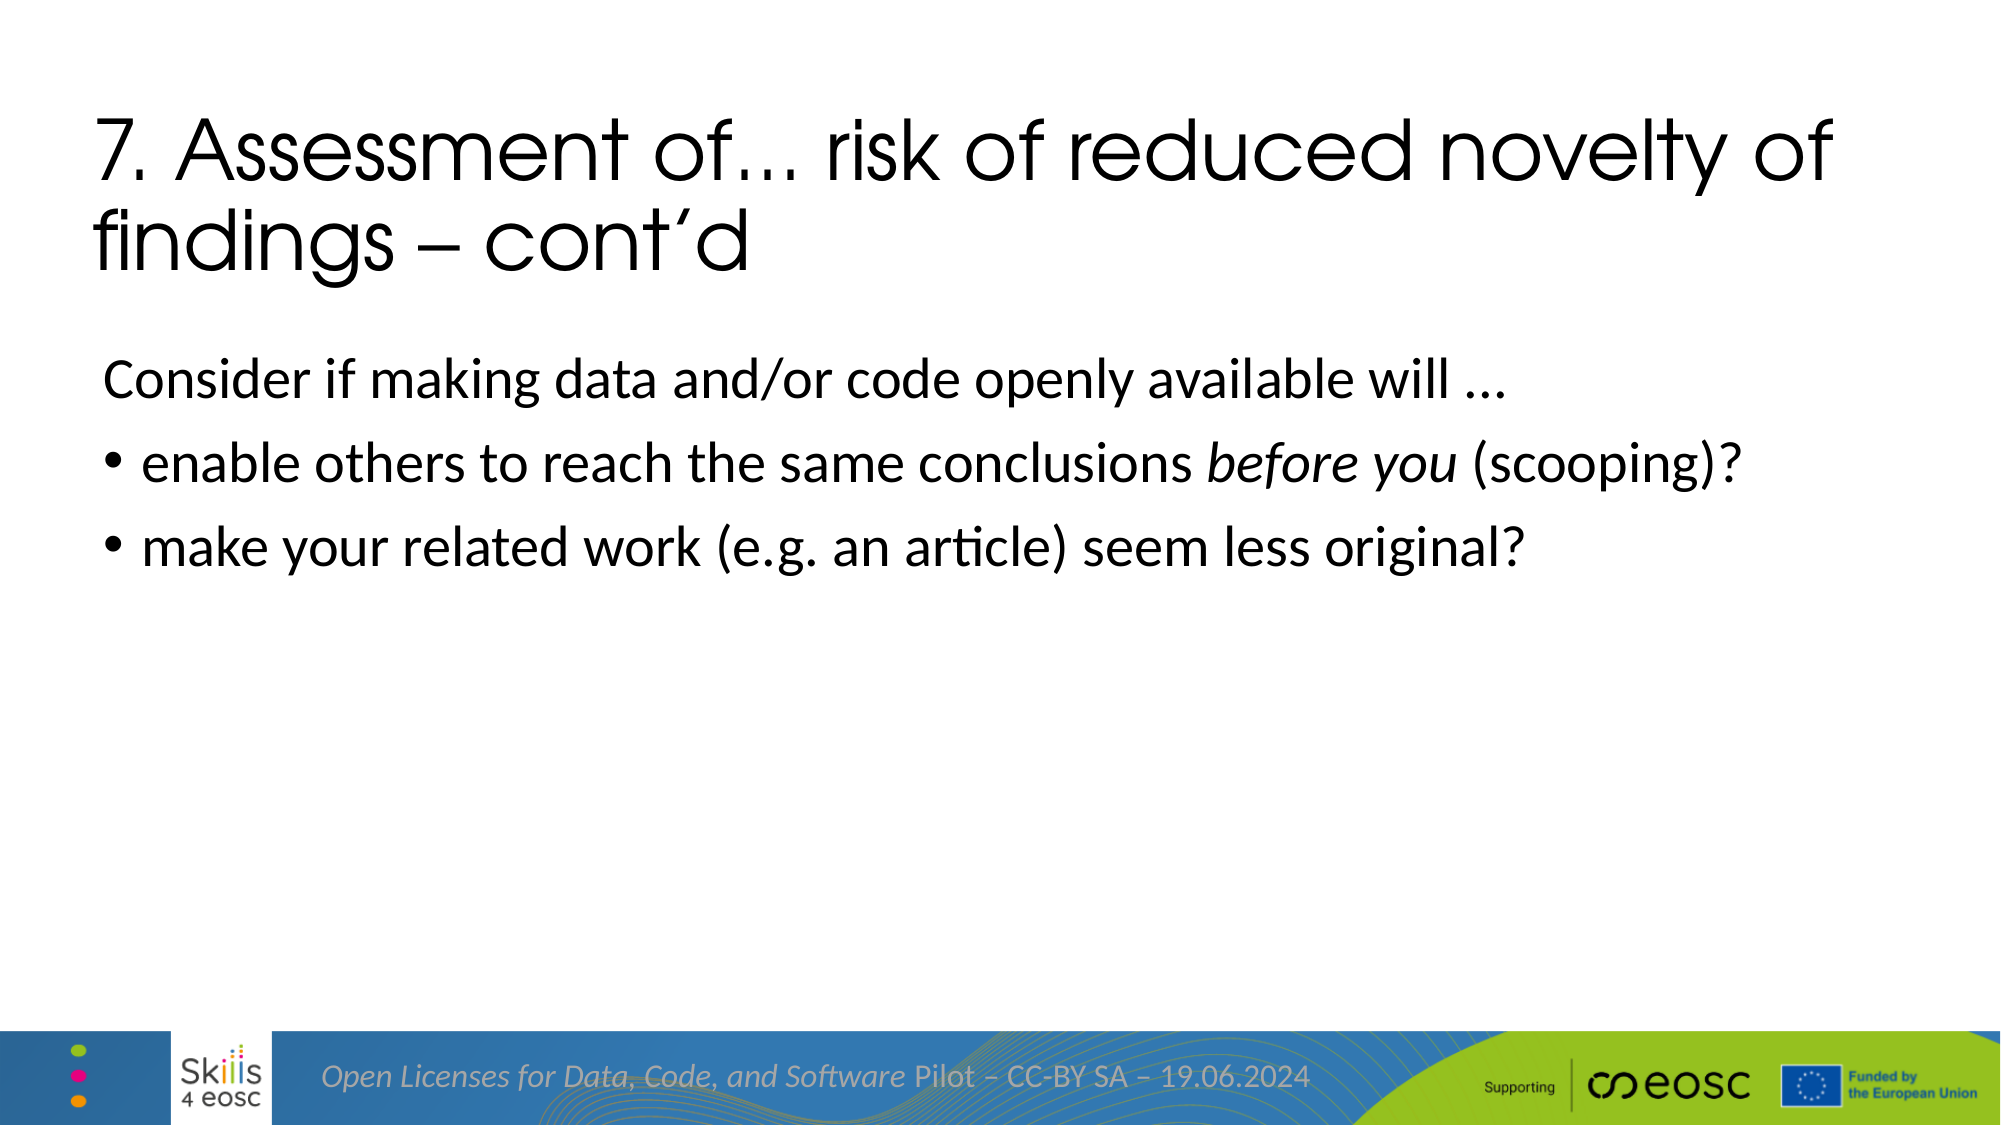

# 7. Assessment of... risk of reduced novelty of findings – cont’d
Consider if making data and/or code openly available will ...
enable others to reach the same conclusions before you (scooping)?
make your related work (e.g. an article) seem less original?
Open Licenses for Data, Code, and Software Pilot – CC-BY SA – 19.06.2024